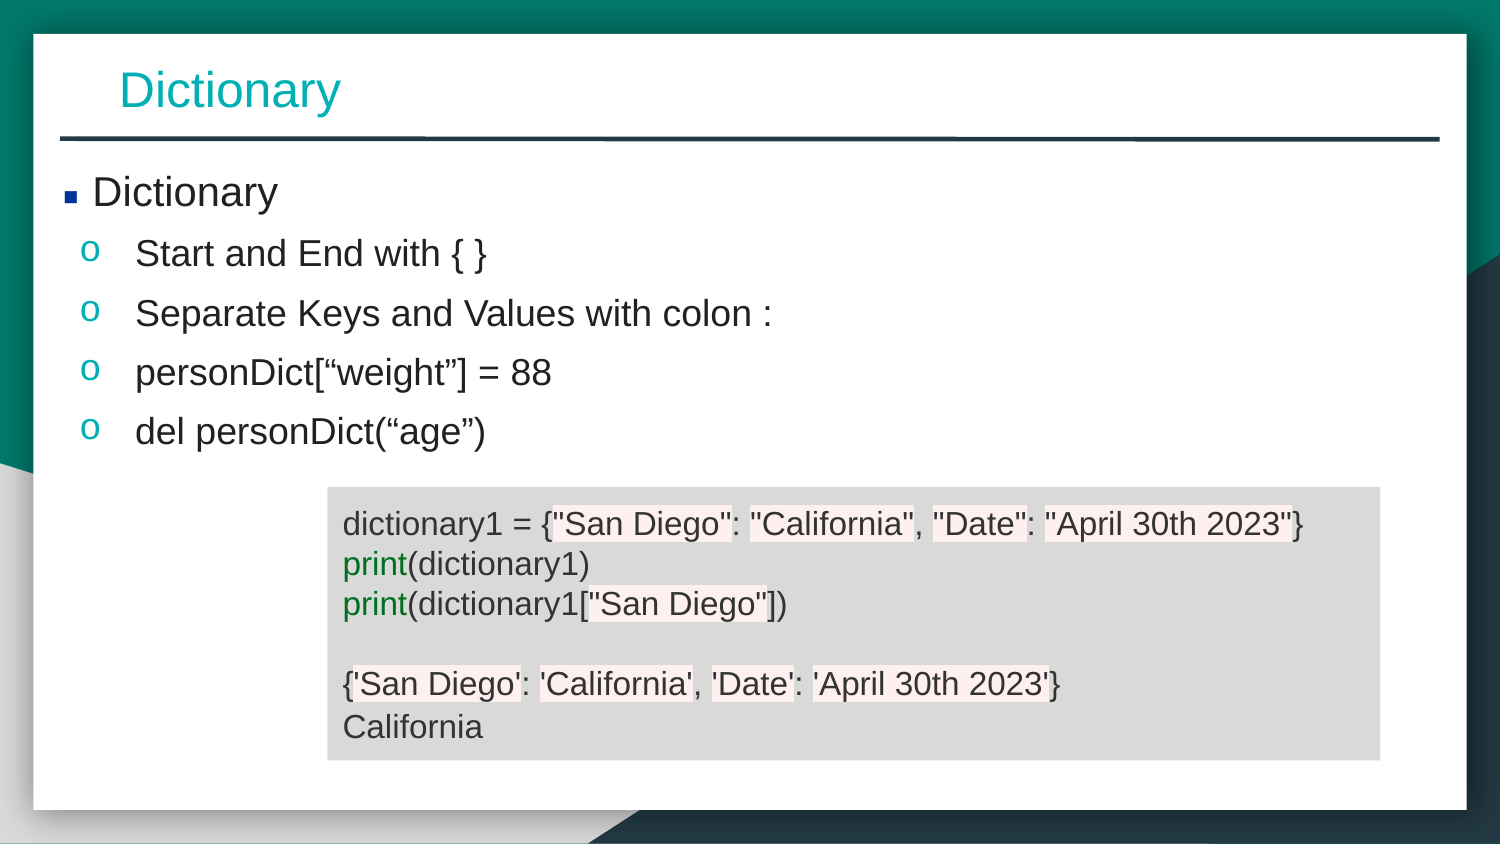

Dictionary
Dictionary
Start and End with { }
Separate Keys and Values with colon :
personDict[“weight”] = 88
del personDict(“age”)
dictionary1 = {"San Diego": "California", "Date": "April 30th 2023"}
print(dictionary1)
print(dictionary1["San Diego"])

{'San Diego': 'California', 'Date': 'April 30th 2023'}
California